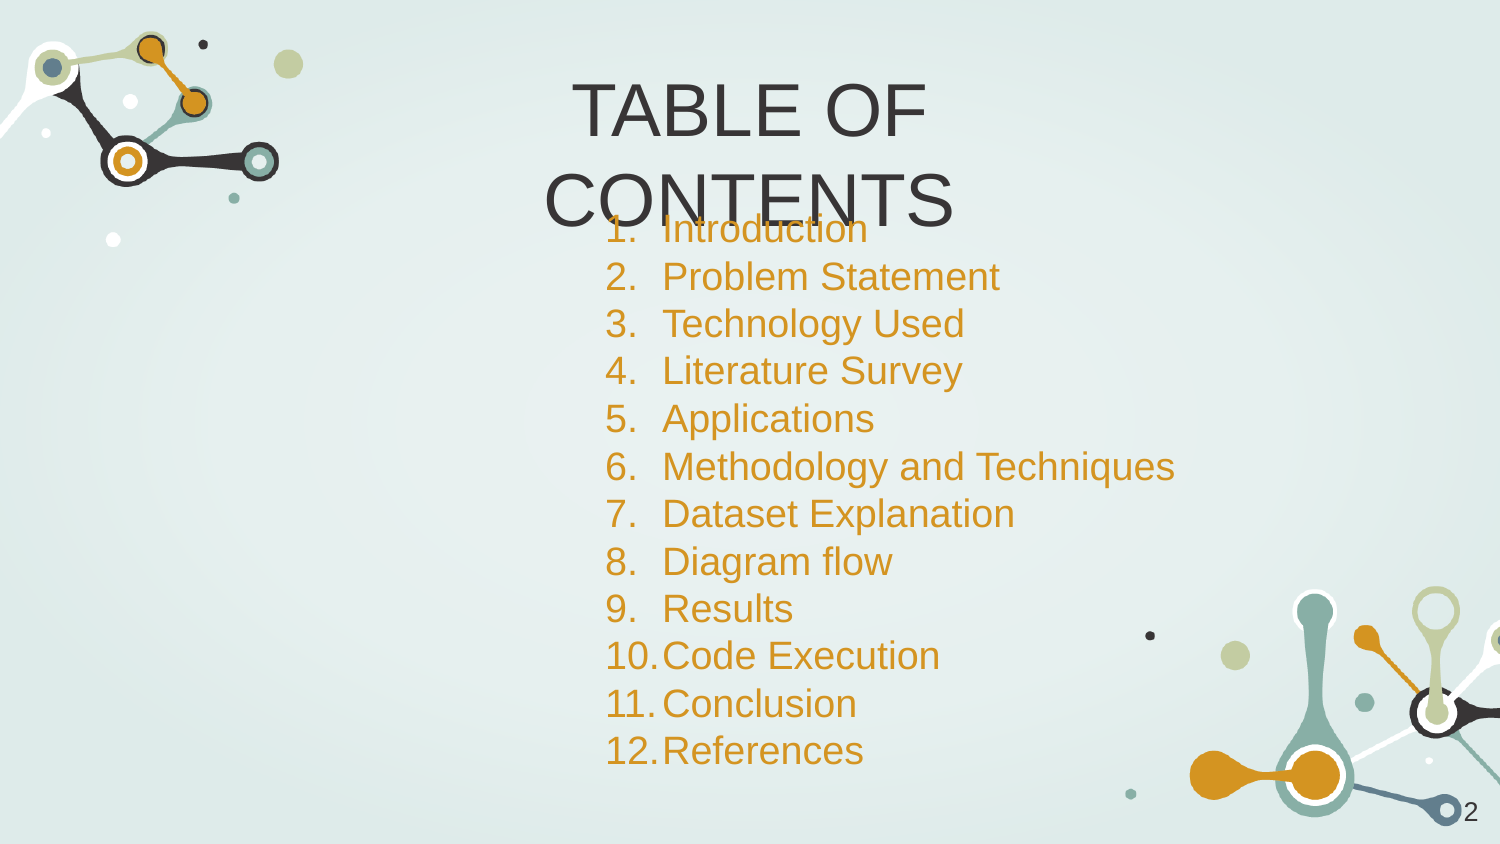

TABLE OF CONTENTS
Introduction
Problem Statement
Technology Used
Literature Survey
Applications
Methodology and Techniques
Dataset Explanation
Diagram flow
Results
Code Execution
Conclusion
References
2